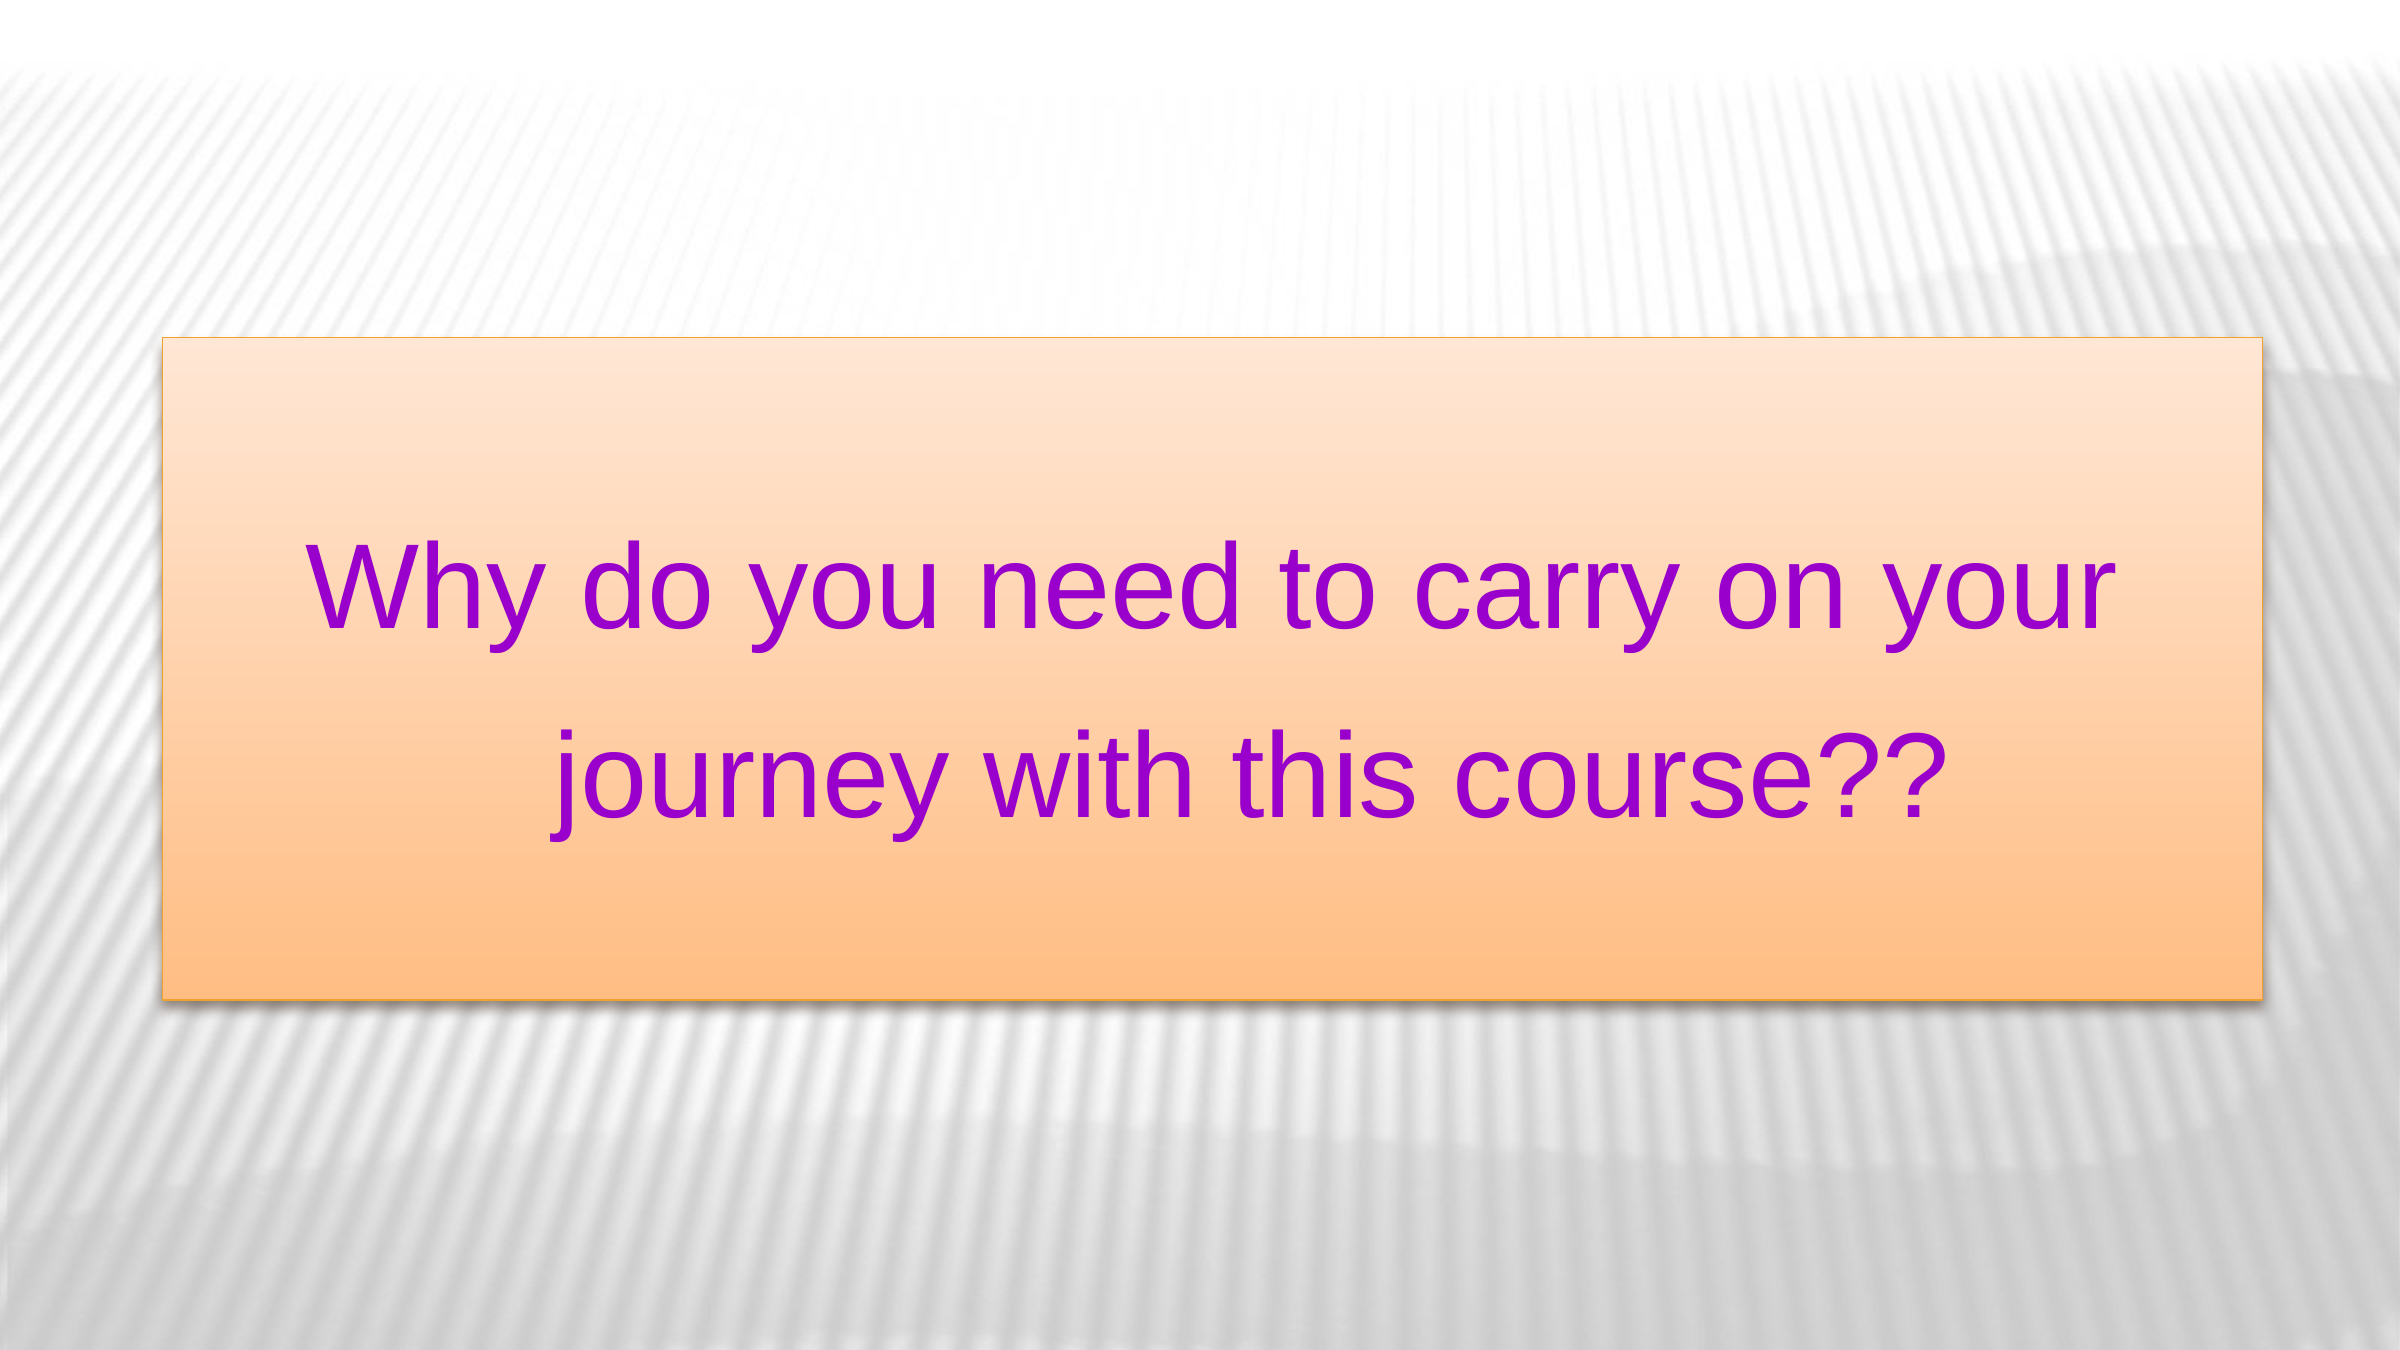

Why do you need to carry on your journey with this course??